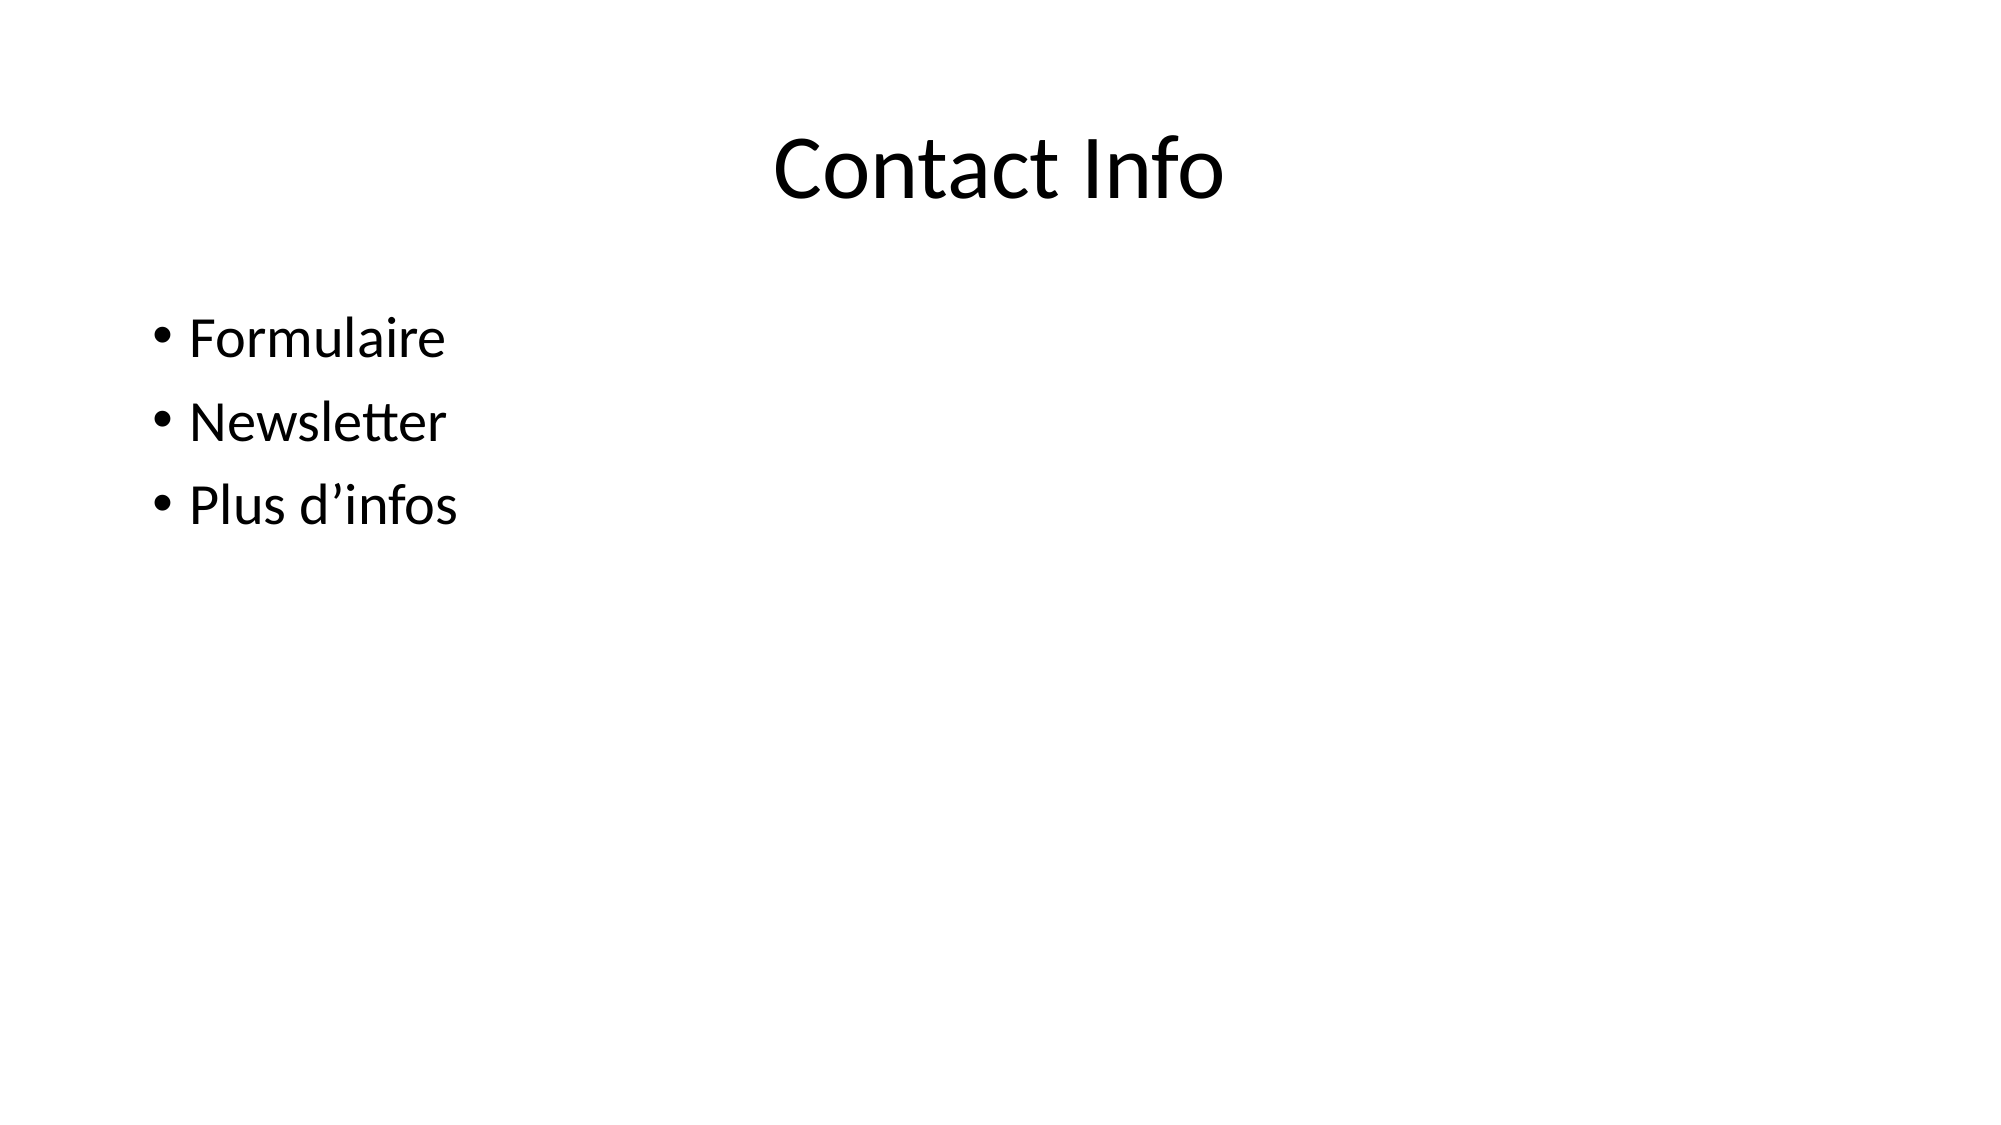

# Contact Info
Formulaire
Newsletter
Plus d’infos